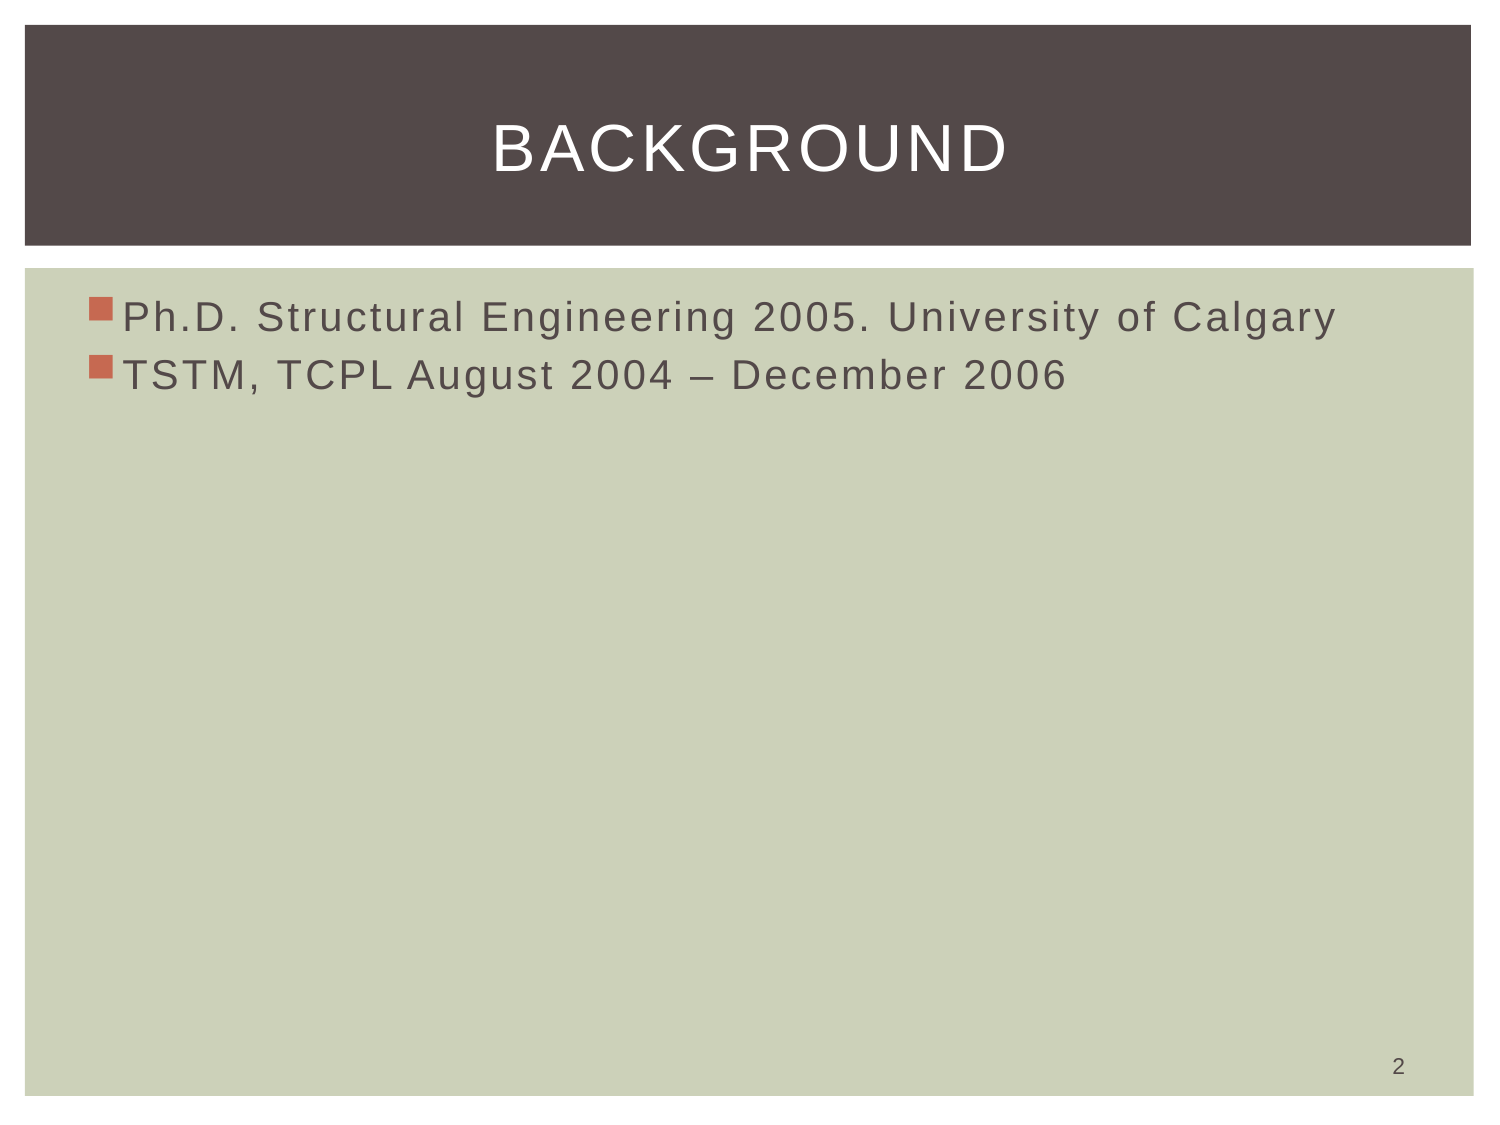

# Background
Ph.D. Structural Engineering 2005. University of Calgary
TSTM, TCPL August 2004 – December 2006

2